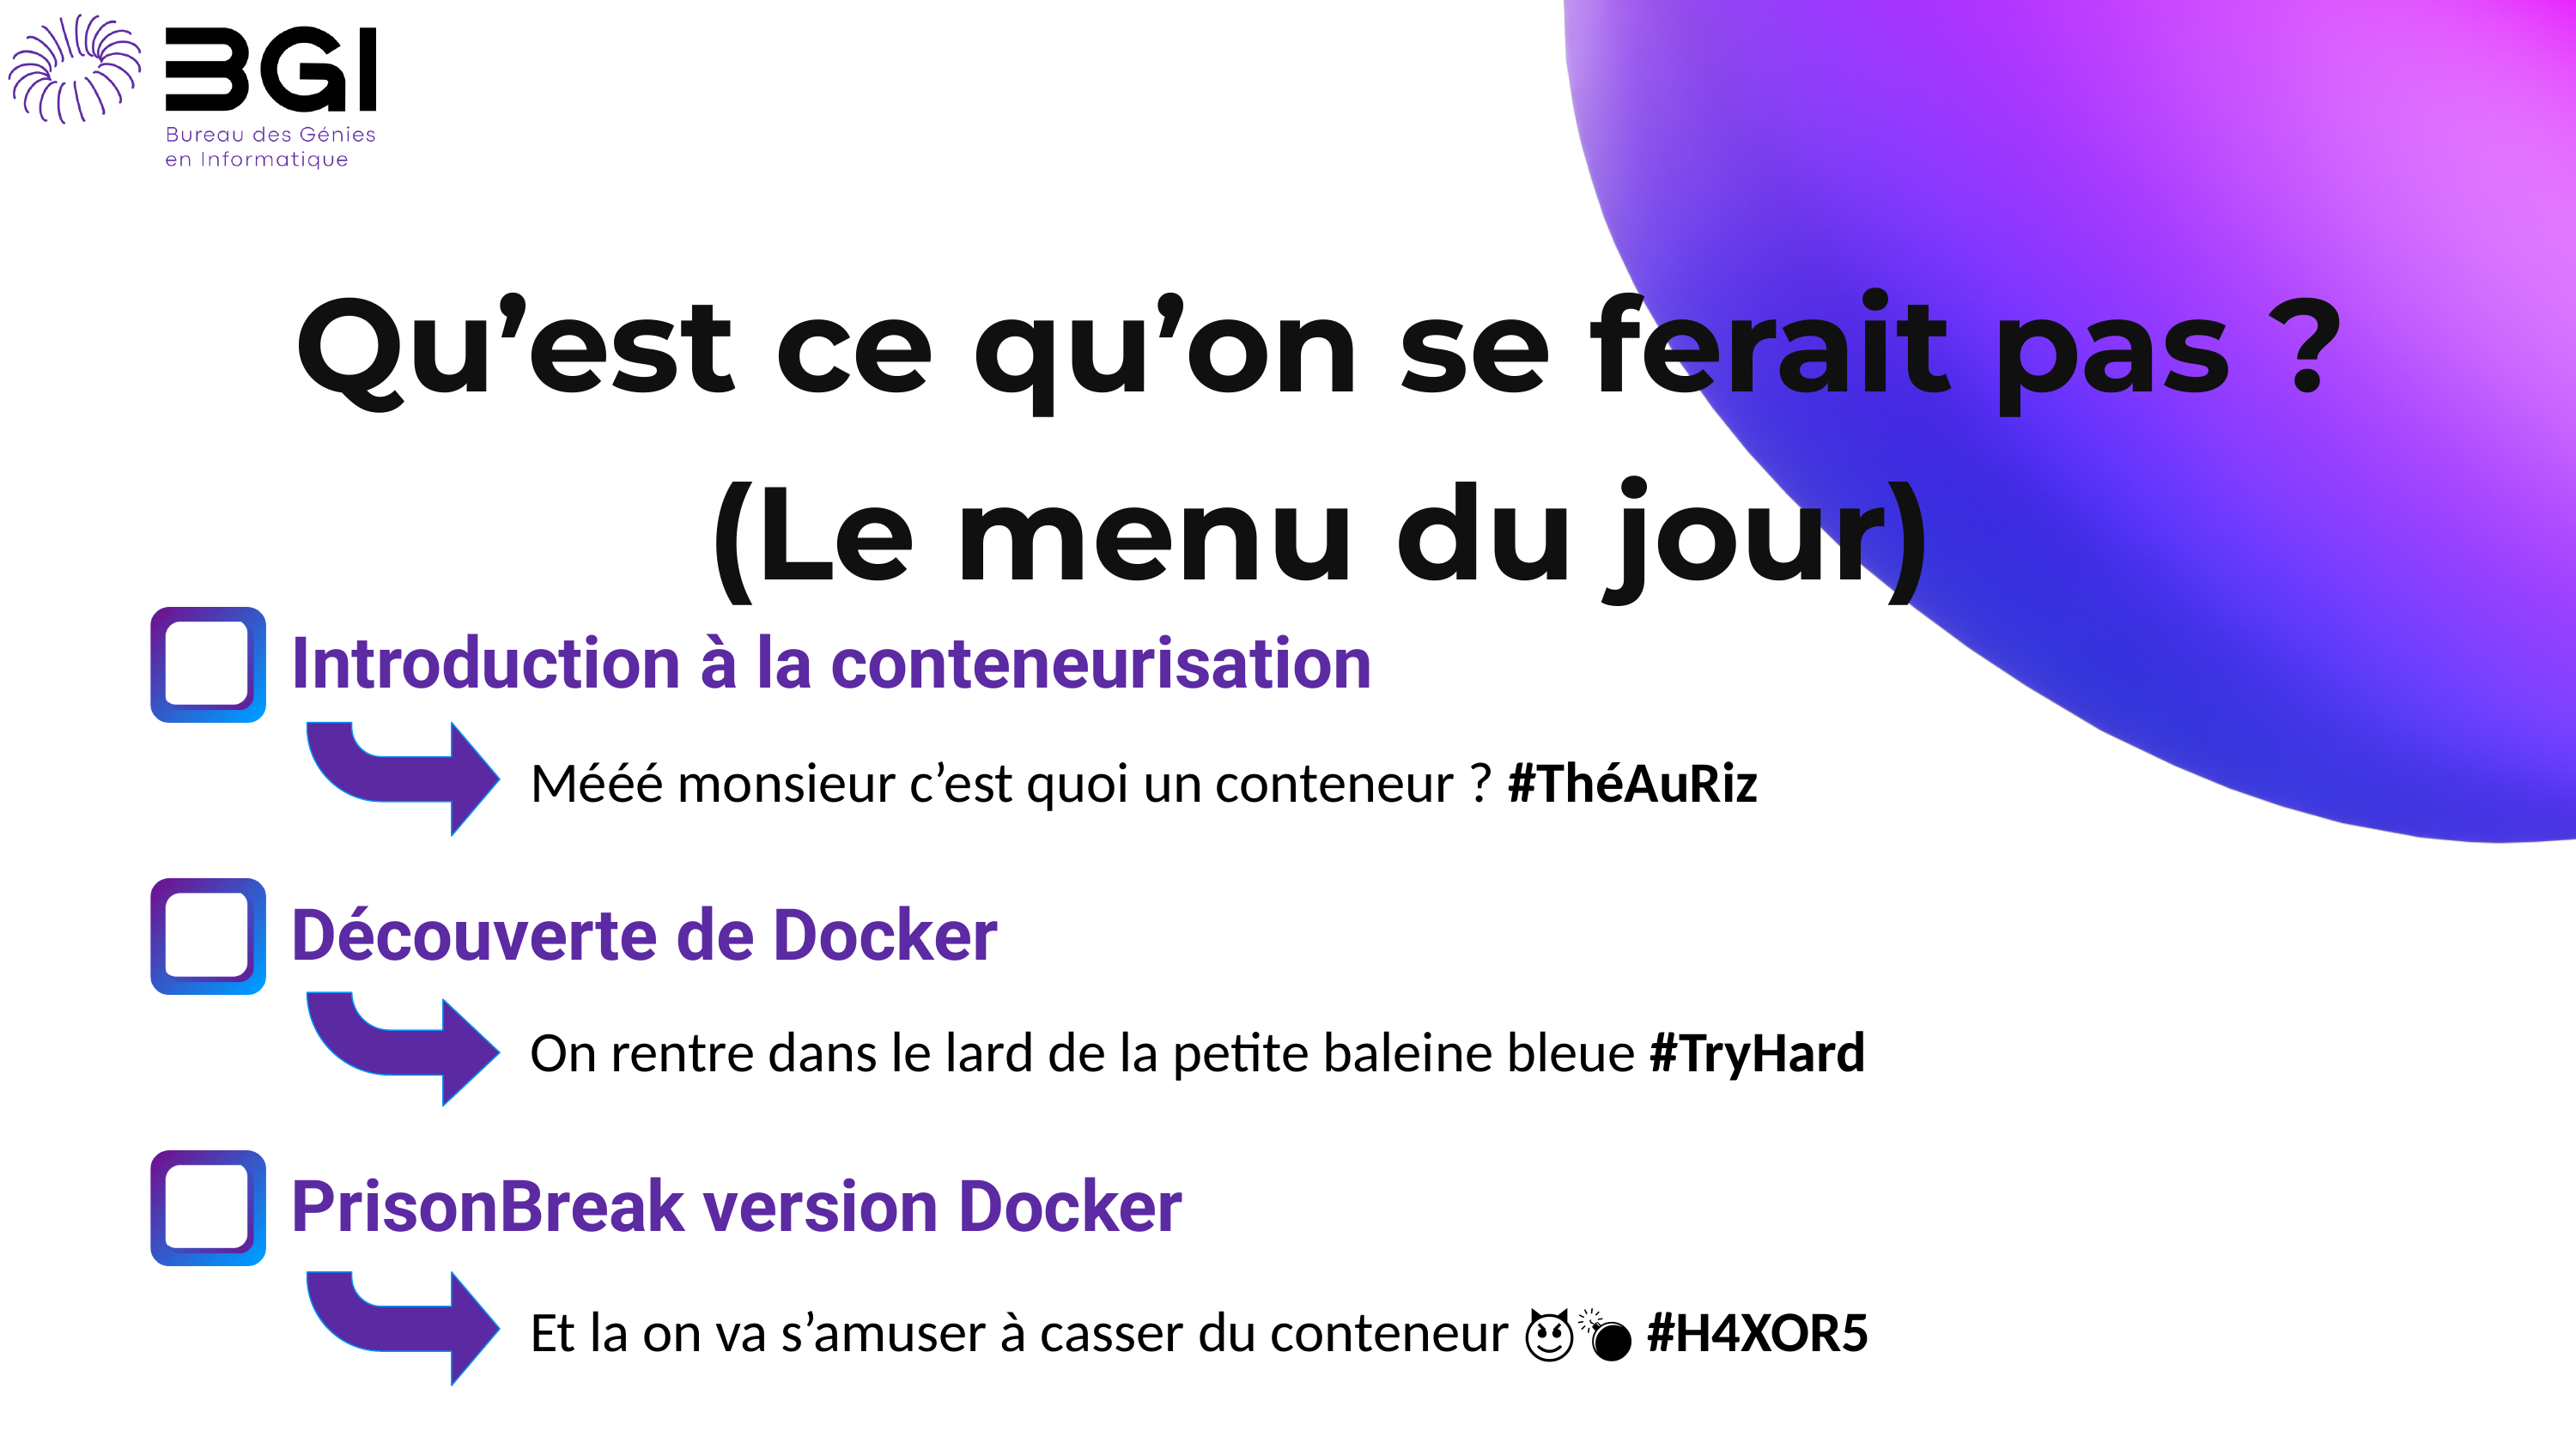

Qu’est ce qu’on se ferait pas ?
(Le menu du jour)
Introduction à la conteneurisation

Mééé monsieur c’est quoi un conteneur ? #ThéAuRiz
Découverte de Docker

On rentre dans le lard de la petite baleine bleue #TryHard
PrisonBreak version Docker

Et la on va s’amuser à casser du conteneur 😈💣 #H4XOR5